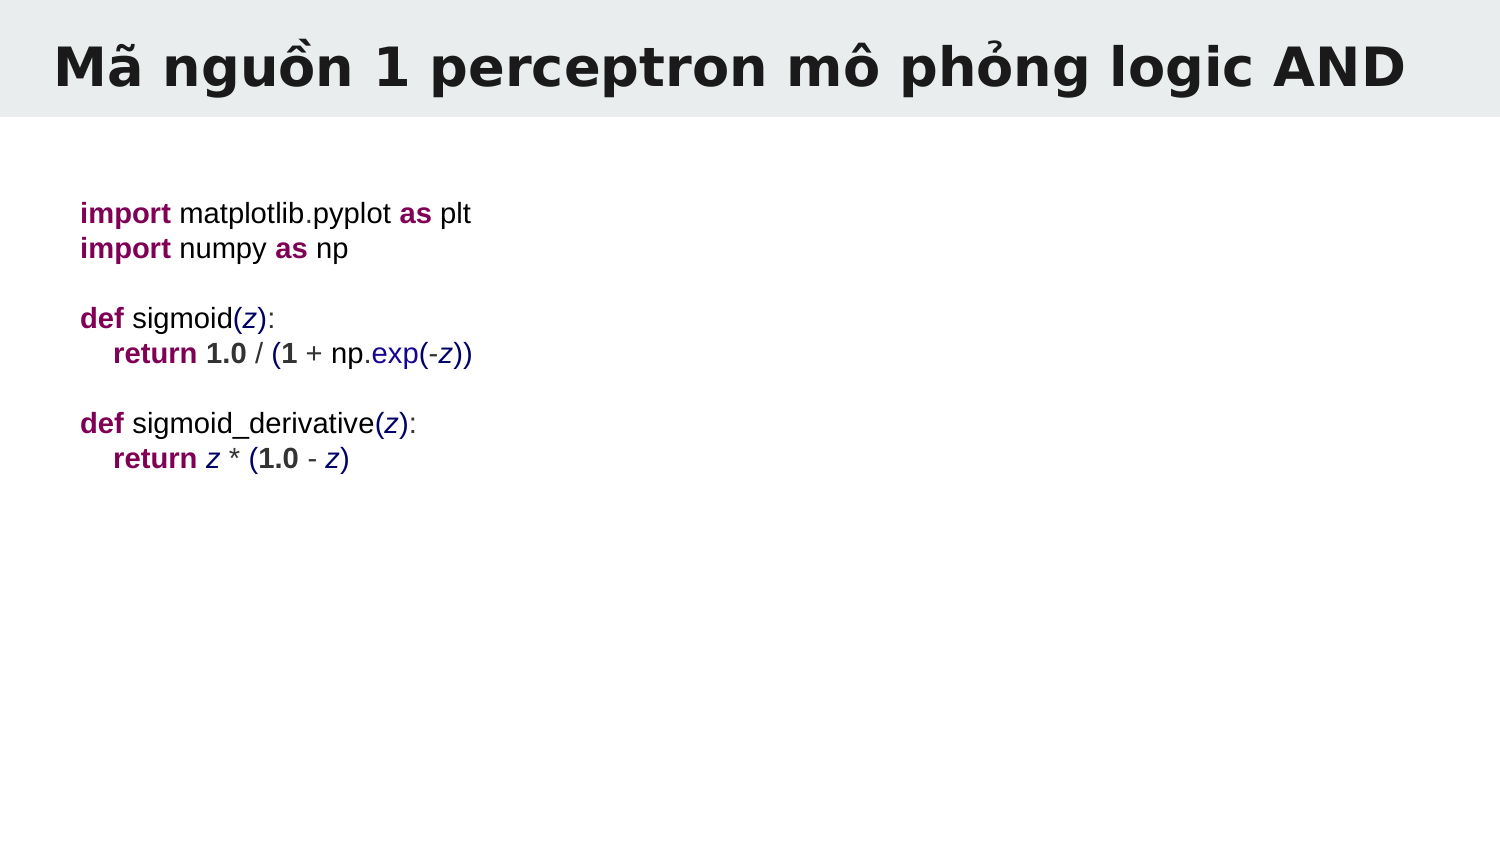

# Mã nguồn 1 perceptron mô phỏng logic AND
import matplotlib.pyplot as plt
import numpy as np
def sigmoid(z):
    return 1.0 / (1 + np.exp(-z))
def sigmoid_derivative(z):
    return z * (1.0 - z)